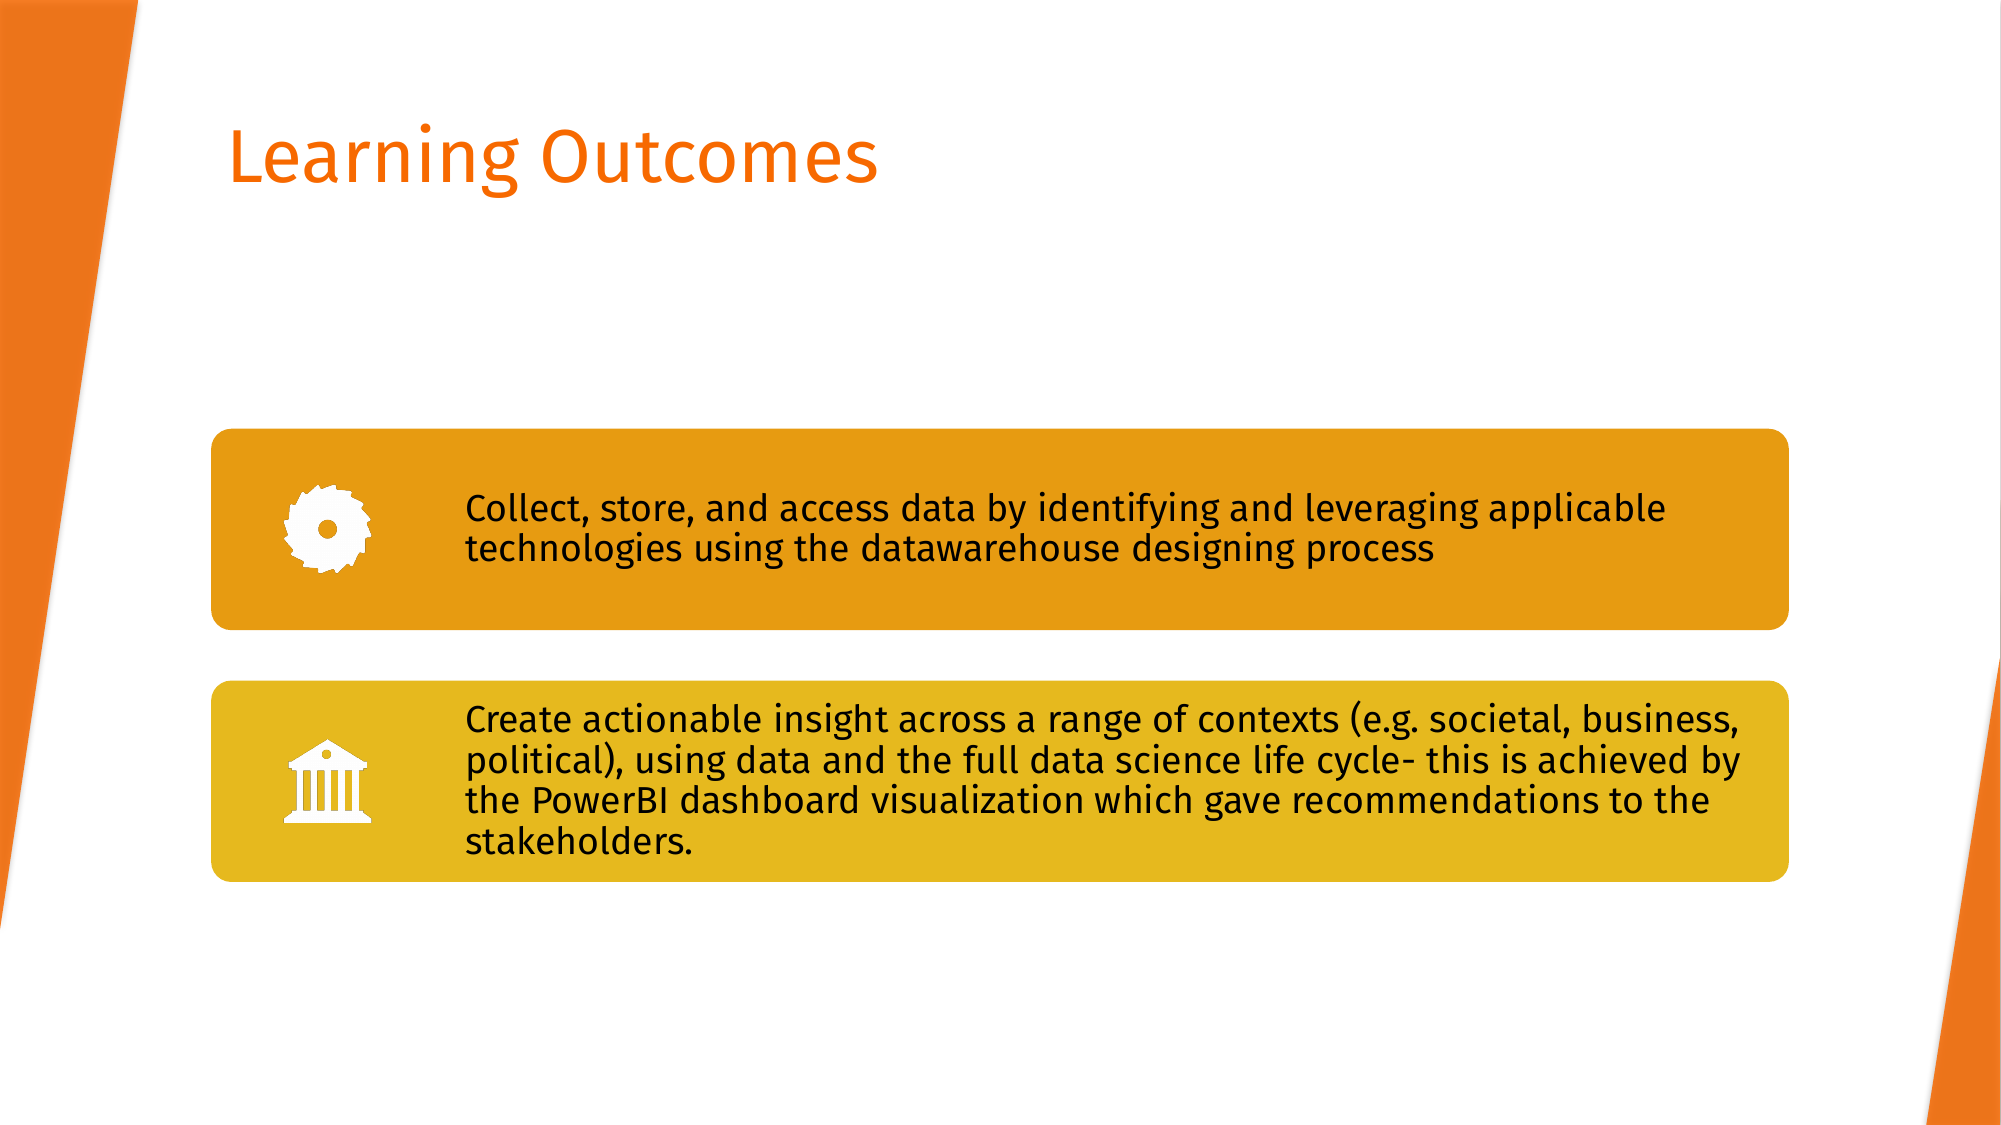

# Learning Outcomes
Collect, store, and access data by identifying and leveraging applicable technologies using the datawarehouse designing process
Create actionable insight across a range of contexts (e.g. societal, business, political), using data and the full data science life cycle- this is achieved by the PowerBI dashboard visualization which gave recommendations to the stakeholders.